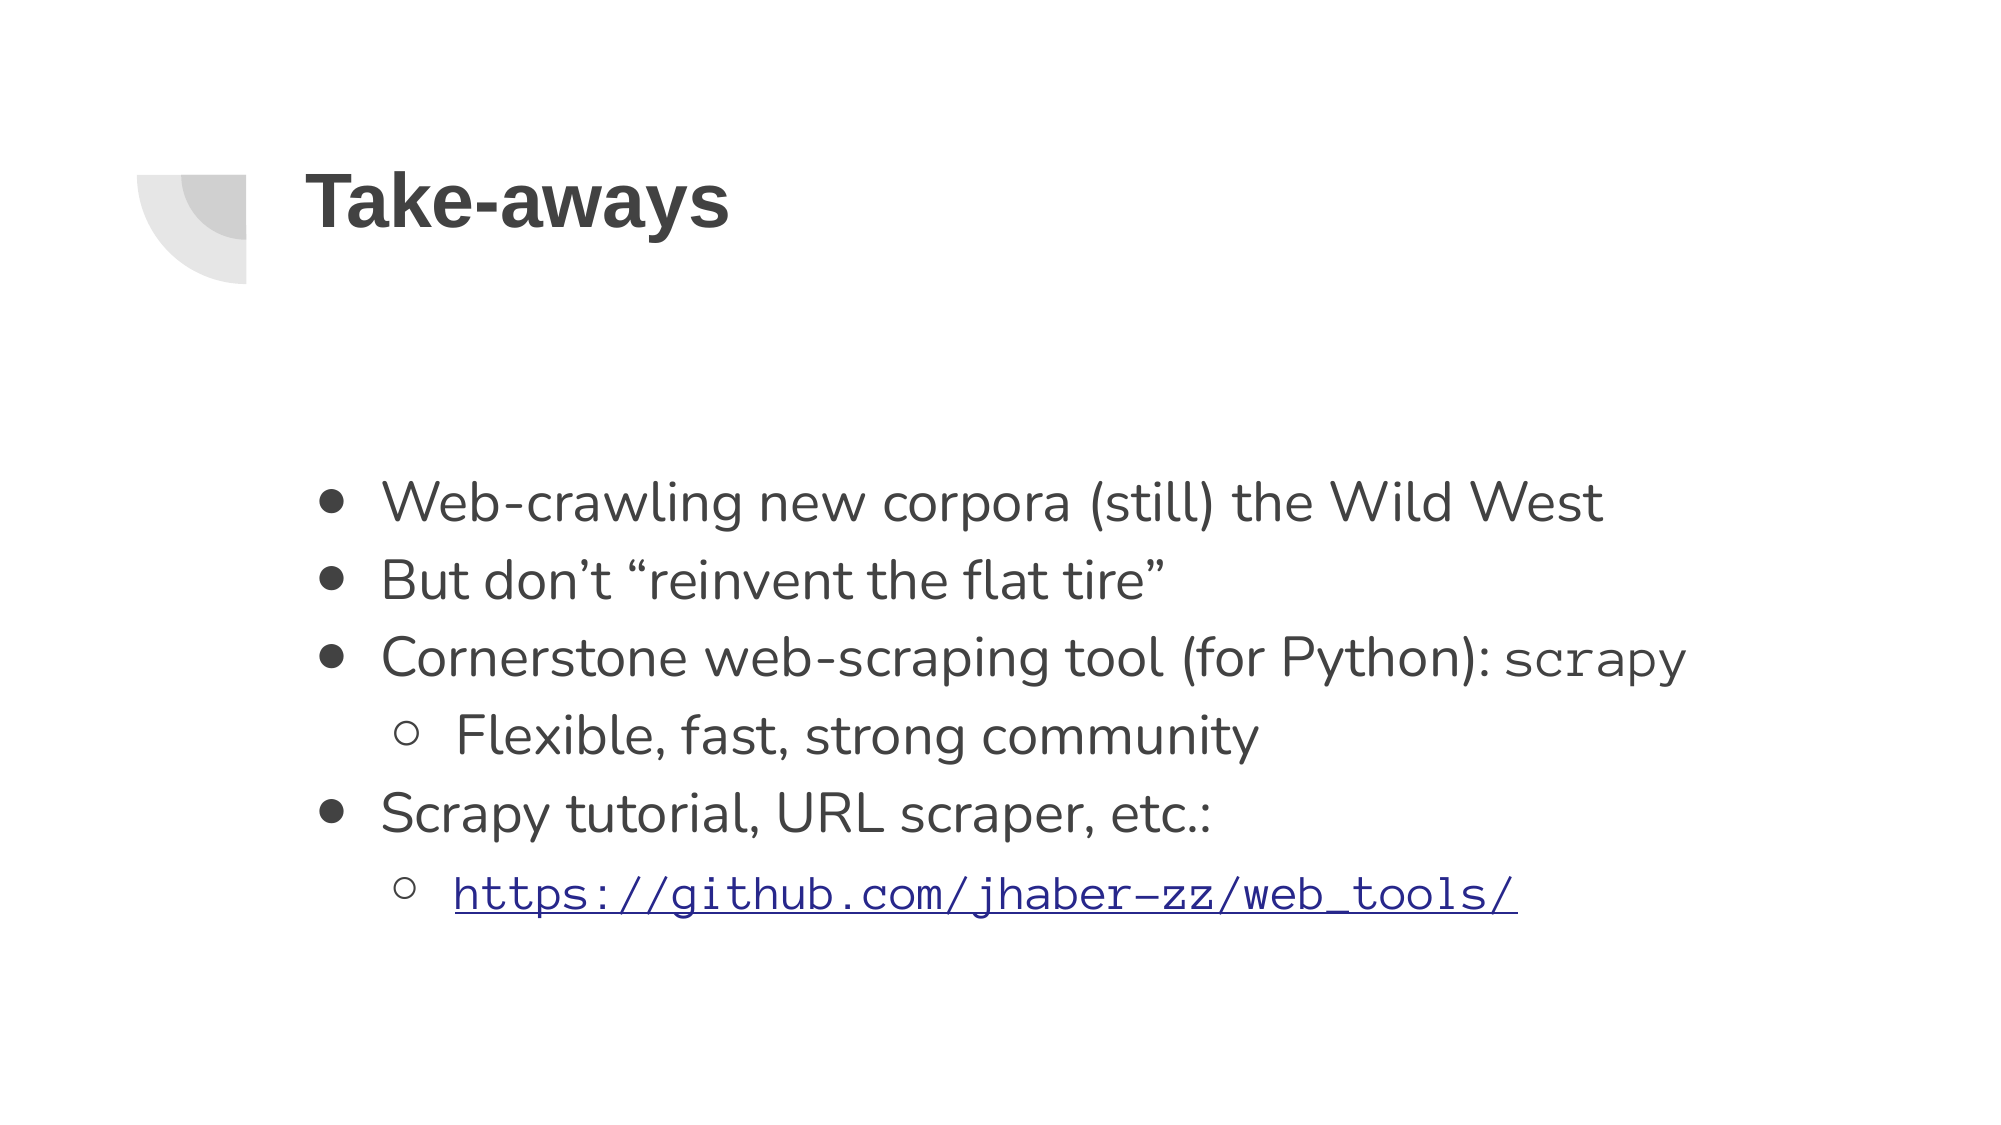

# Take-aways
Web-crawling new corpora (still) the Wild West
But don’t “reinvent the flat tire”
Cornerstone web-scraping tool (for Python): scrapy
Flexible, fast, strong community
Scrapy tutorial, URL scraper, etc.:
https://github.com/jhaber-zz/web_tools/